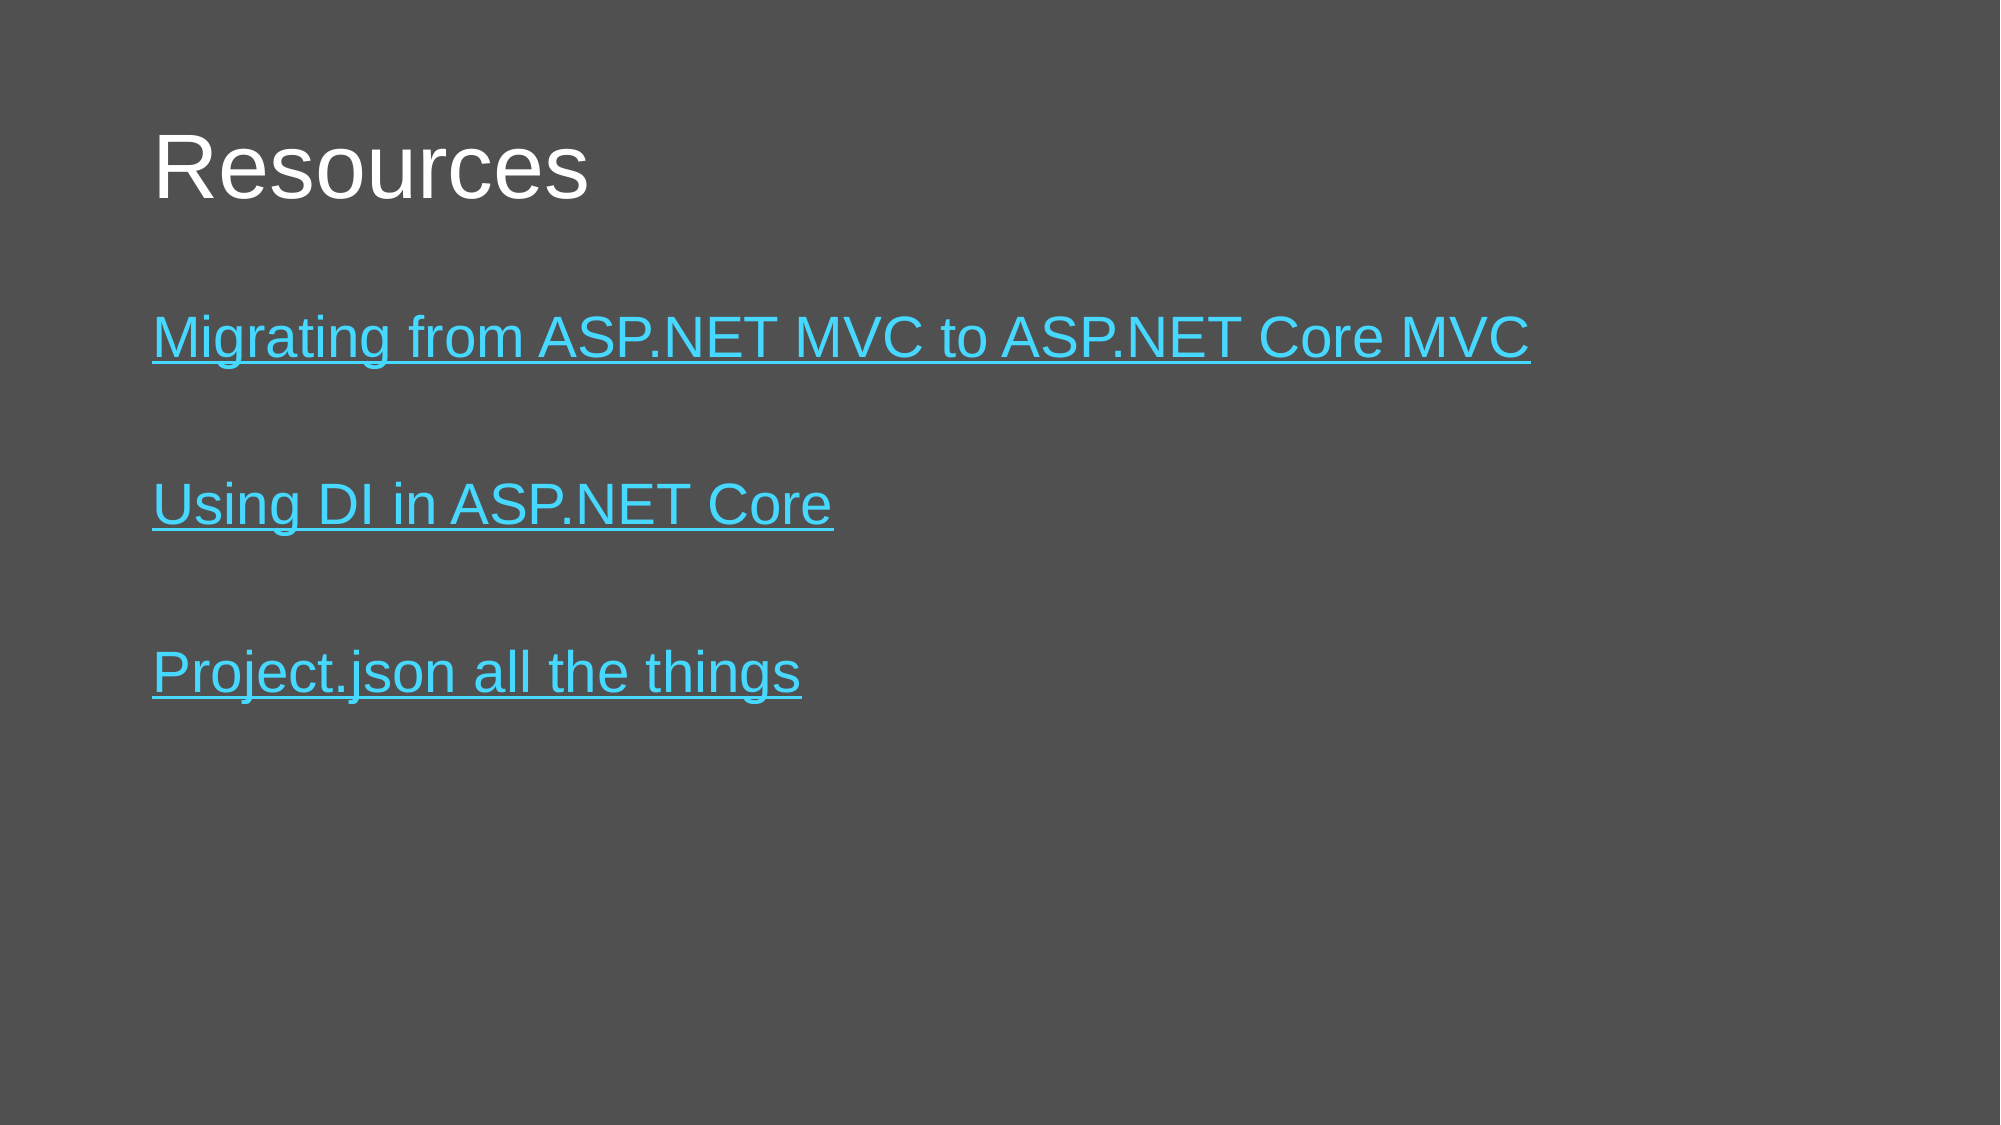

# Resources
Migrating from ASP.NET MVC to ASP.NET Core MVC

Using DI in ASP.NET Core

Project.json all the things